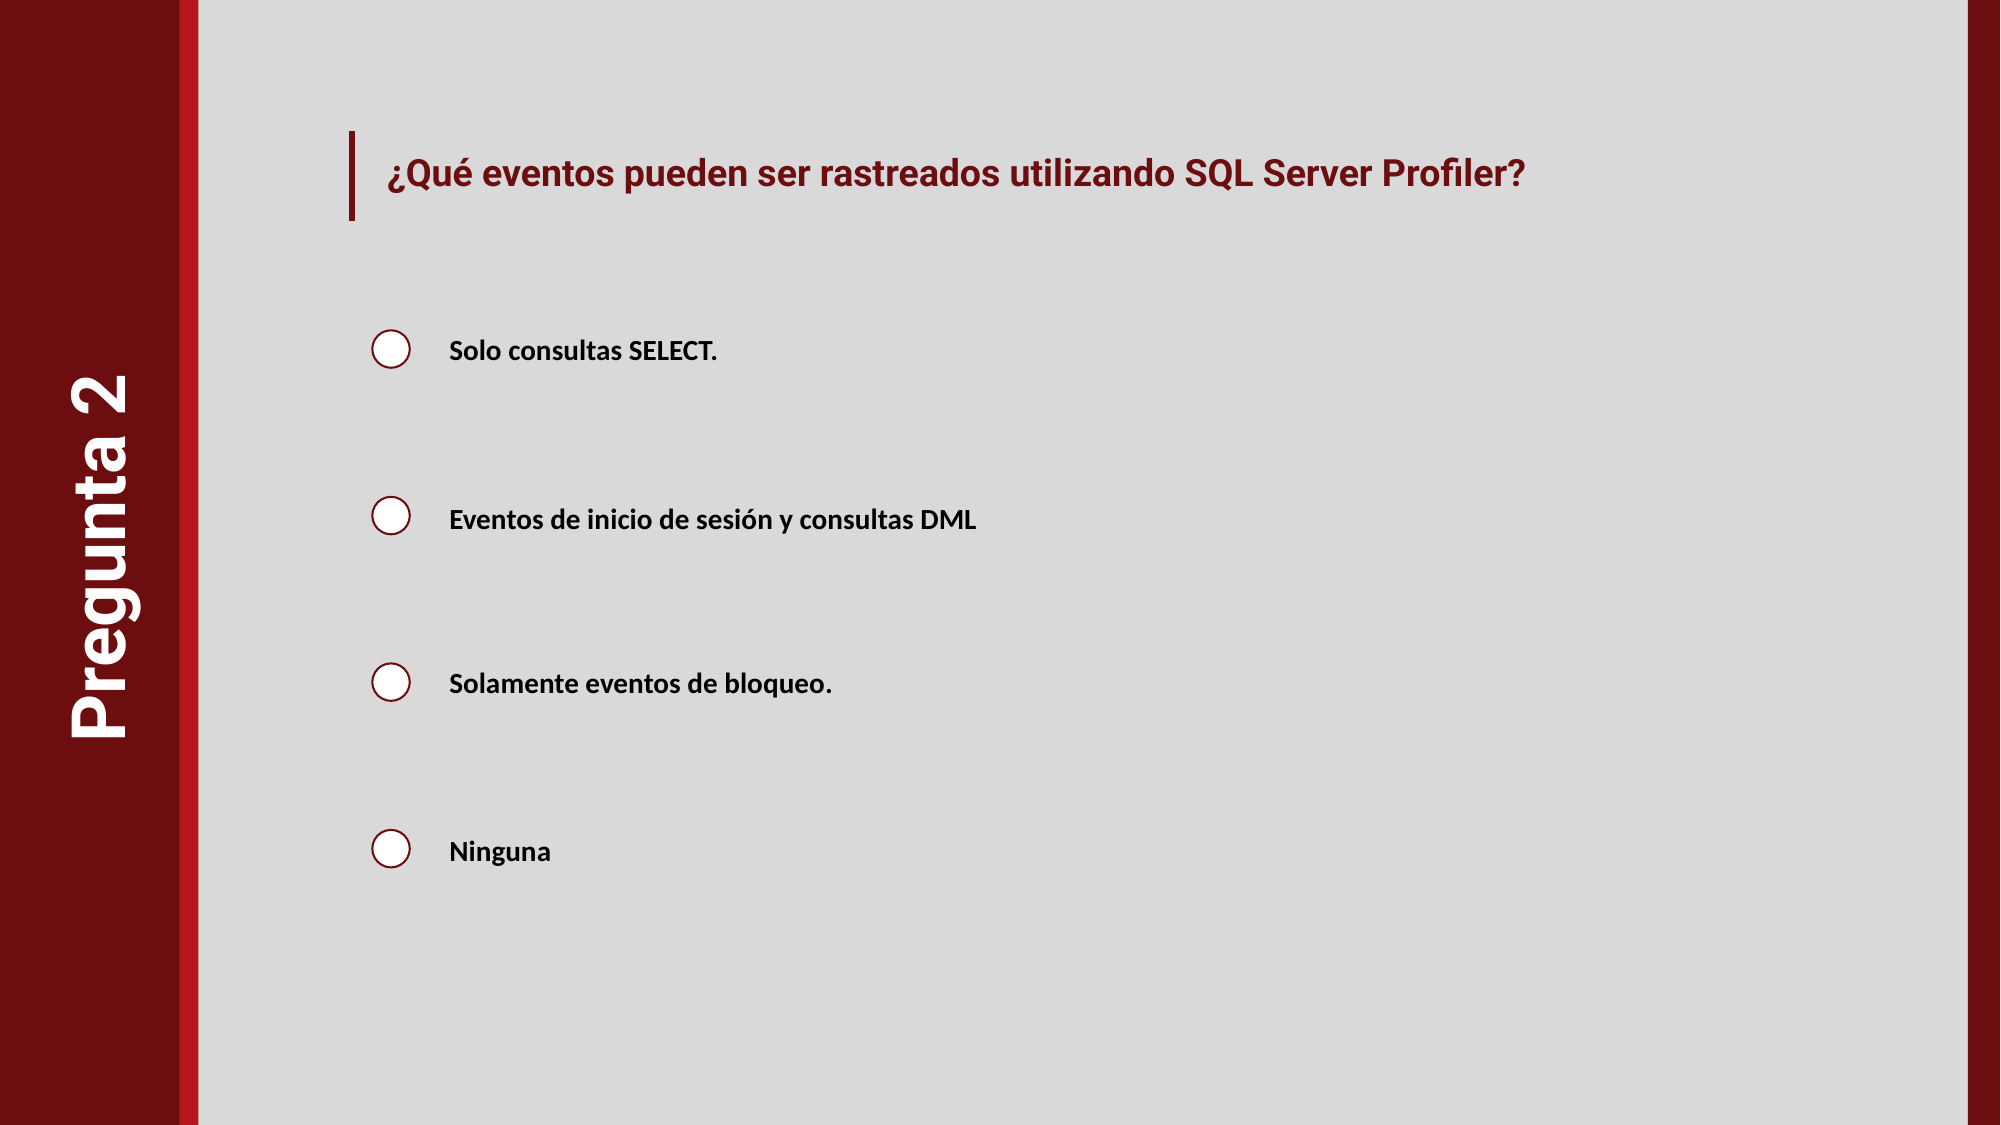

¿Qué eventos pueden ser rastreados utilizando SQL Server Profiler?
Solo consultas SELECT.

Eventos de inicio de sesión y consultas DML

Pregunta 2
Solamente eventos de bloqueo.

Ninguna